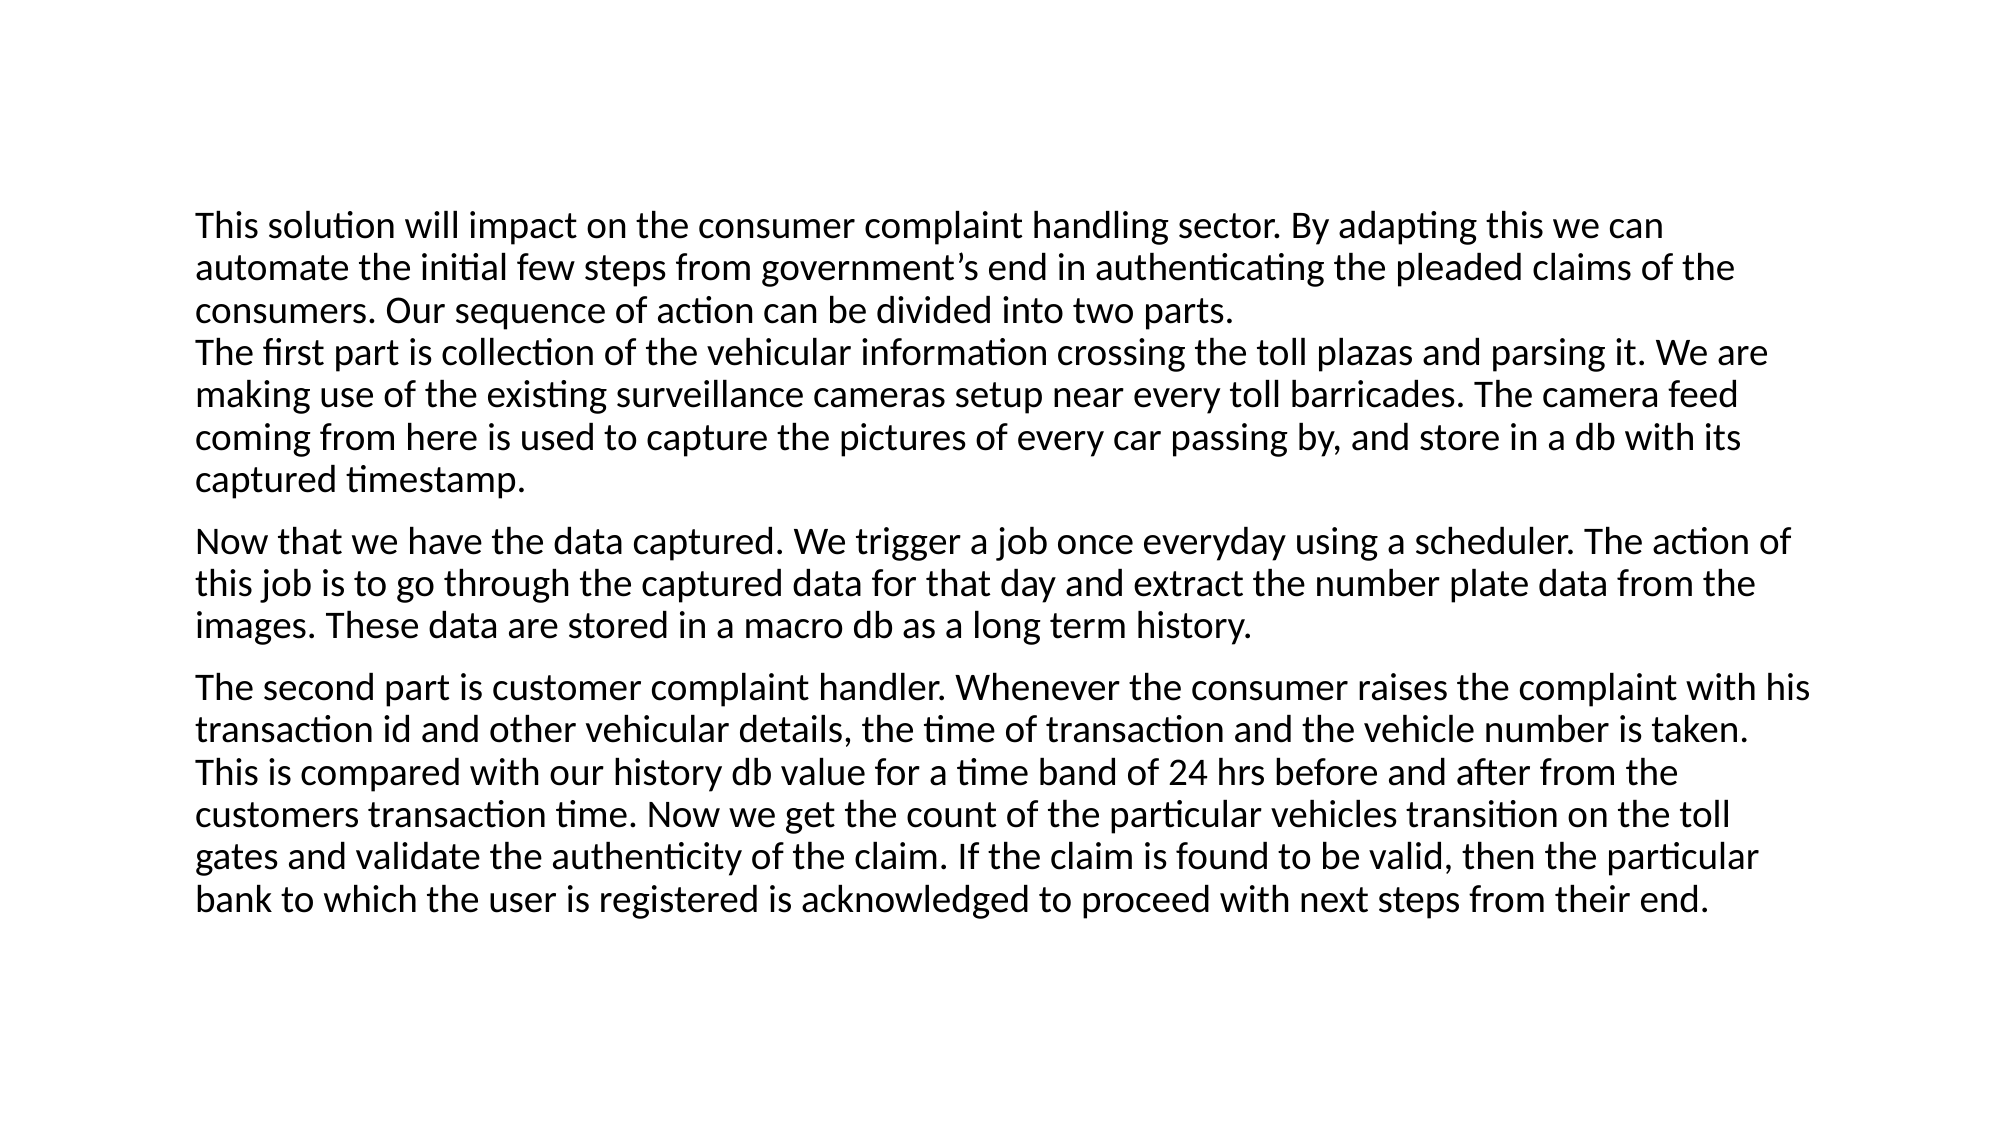

#
This solution will impact on the consumer complaint handling sector. By adapting this we can automate the initial few steps from government’s end in authenticating the pleaded claims of the consumers. Our sequence of action can be divided into two parts.
The first part is collection of the vehicular information crossing the toll plazas and parsing it. We are making use of the existing surveillance cameras setup near every toll barricades. The camera feed coming from here is used to capture the pictures of every car passing by, and store in a db with its captured timestamp.
Now that we have the data captured. We trigger a job once everyday using a scheduler. The action of this job is to go through the captured data for that day and extract the number plate data from the images. These data are stored in a macro db as a long term history.
The second part is customer complaint handler. Whenever the consumer raises the complaint with his transaction id and other vehicular details, the time of transaction and the vehicle number is taken. This is compared with our history db value for a time band of 24 hrs before and after from the customers transaction time. Now we get the count of the particular vehicles transition on the toll gates and validate the authenticity of the claim. If the claim is found to be valid, then the particular bank to which the user is registered is acknowledged to proceed with next steps from their end.